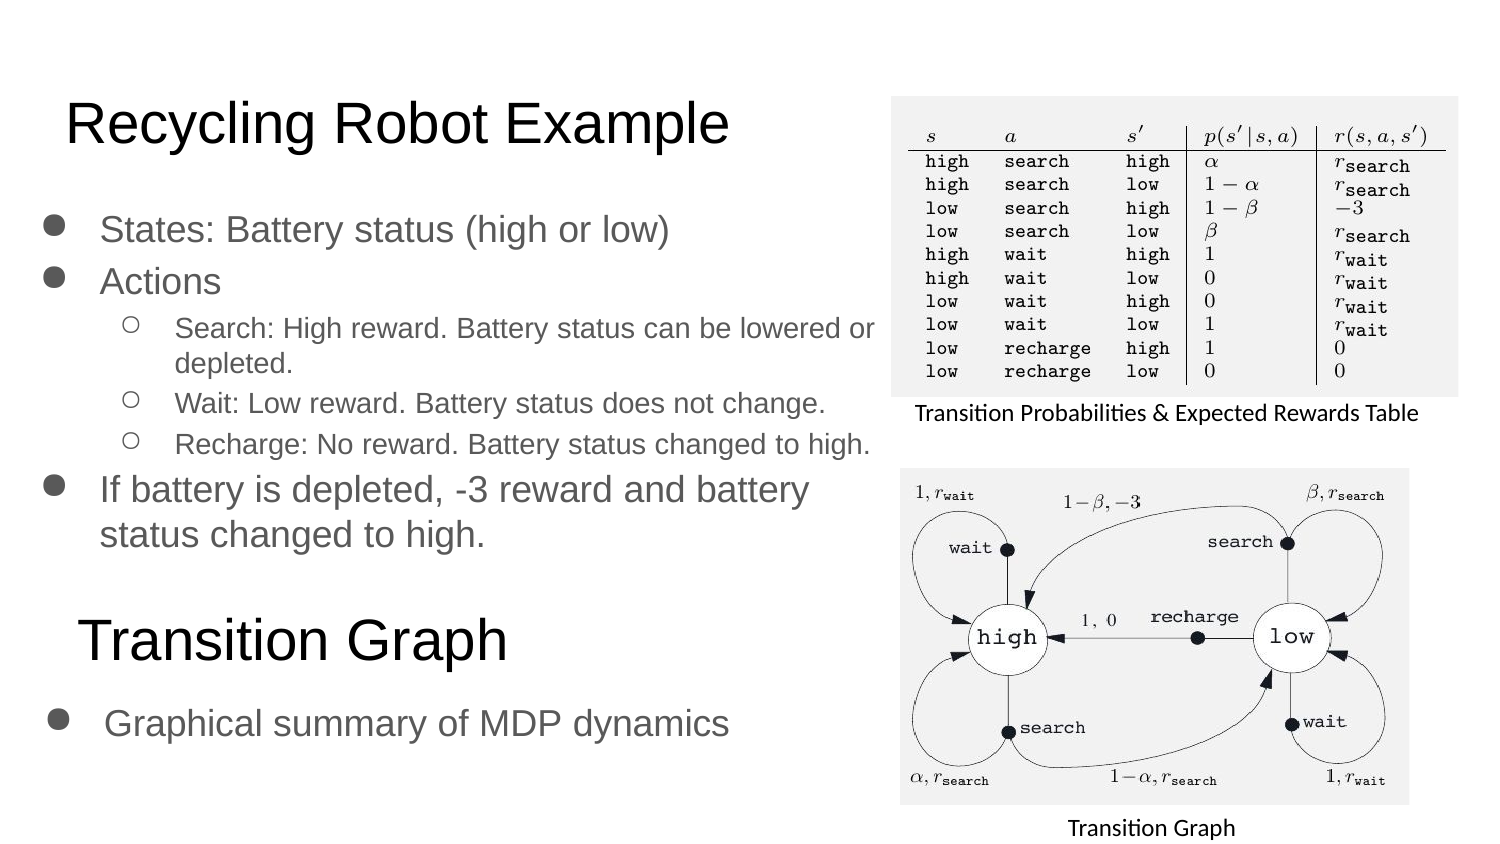

# Recycling Robot Example

States: Battery status (high or low)
Actions
Search: High reward. Battery status can be lowered or depleted.
Wait: Low reward. Battery status does not change.
Recharge: No reward. Battery status changed to high.
If battery is depleted, -3 reward and battery status changed to high.
Transition Probabilities & Expected Rewards Table

Transition Graph
Graphical summary of MDP dynamics
Transition Graph